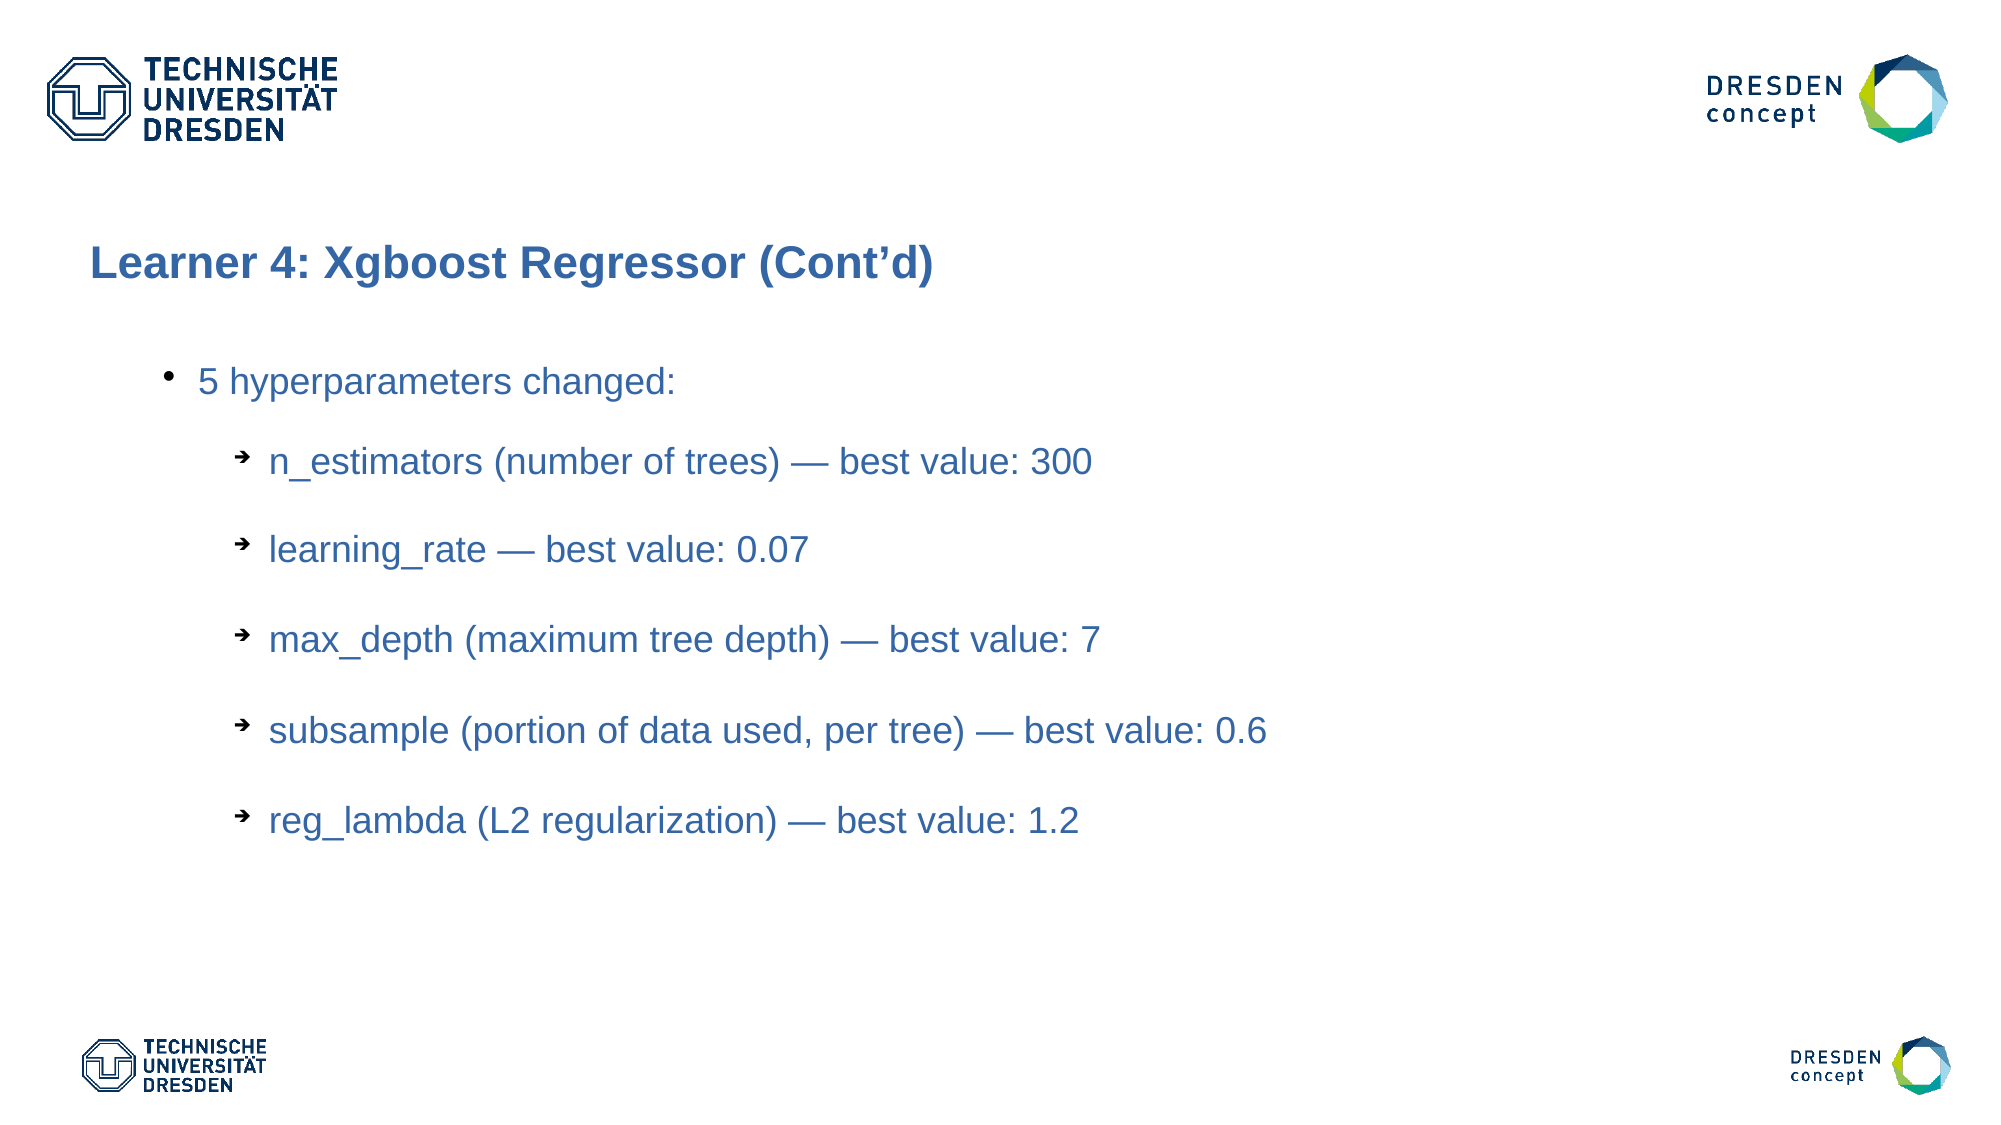

Learner 4: Xgboost Regressor (Cont’d)
5 hyperparameters changed:
n_estimators (number of trees) — best value: 300
learning_rate — best value: 0.07
max_depth (maximum tree depth) — best value: 7
subsample (portion of data used, per tree) — best value: 0.6
reg_lambda (L2 regularization) — best value: 1.2